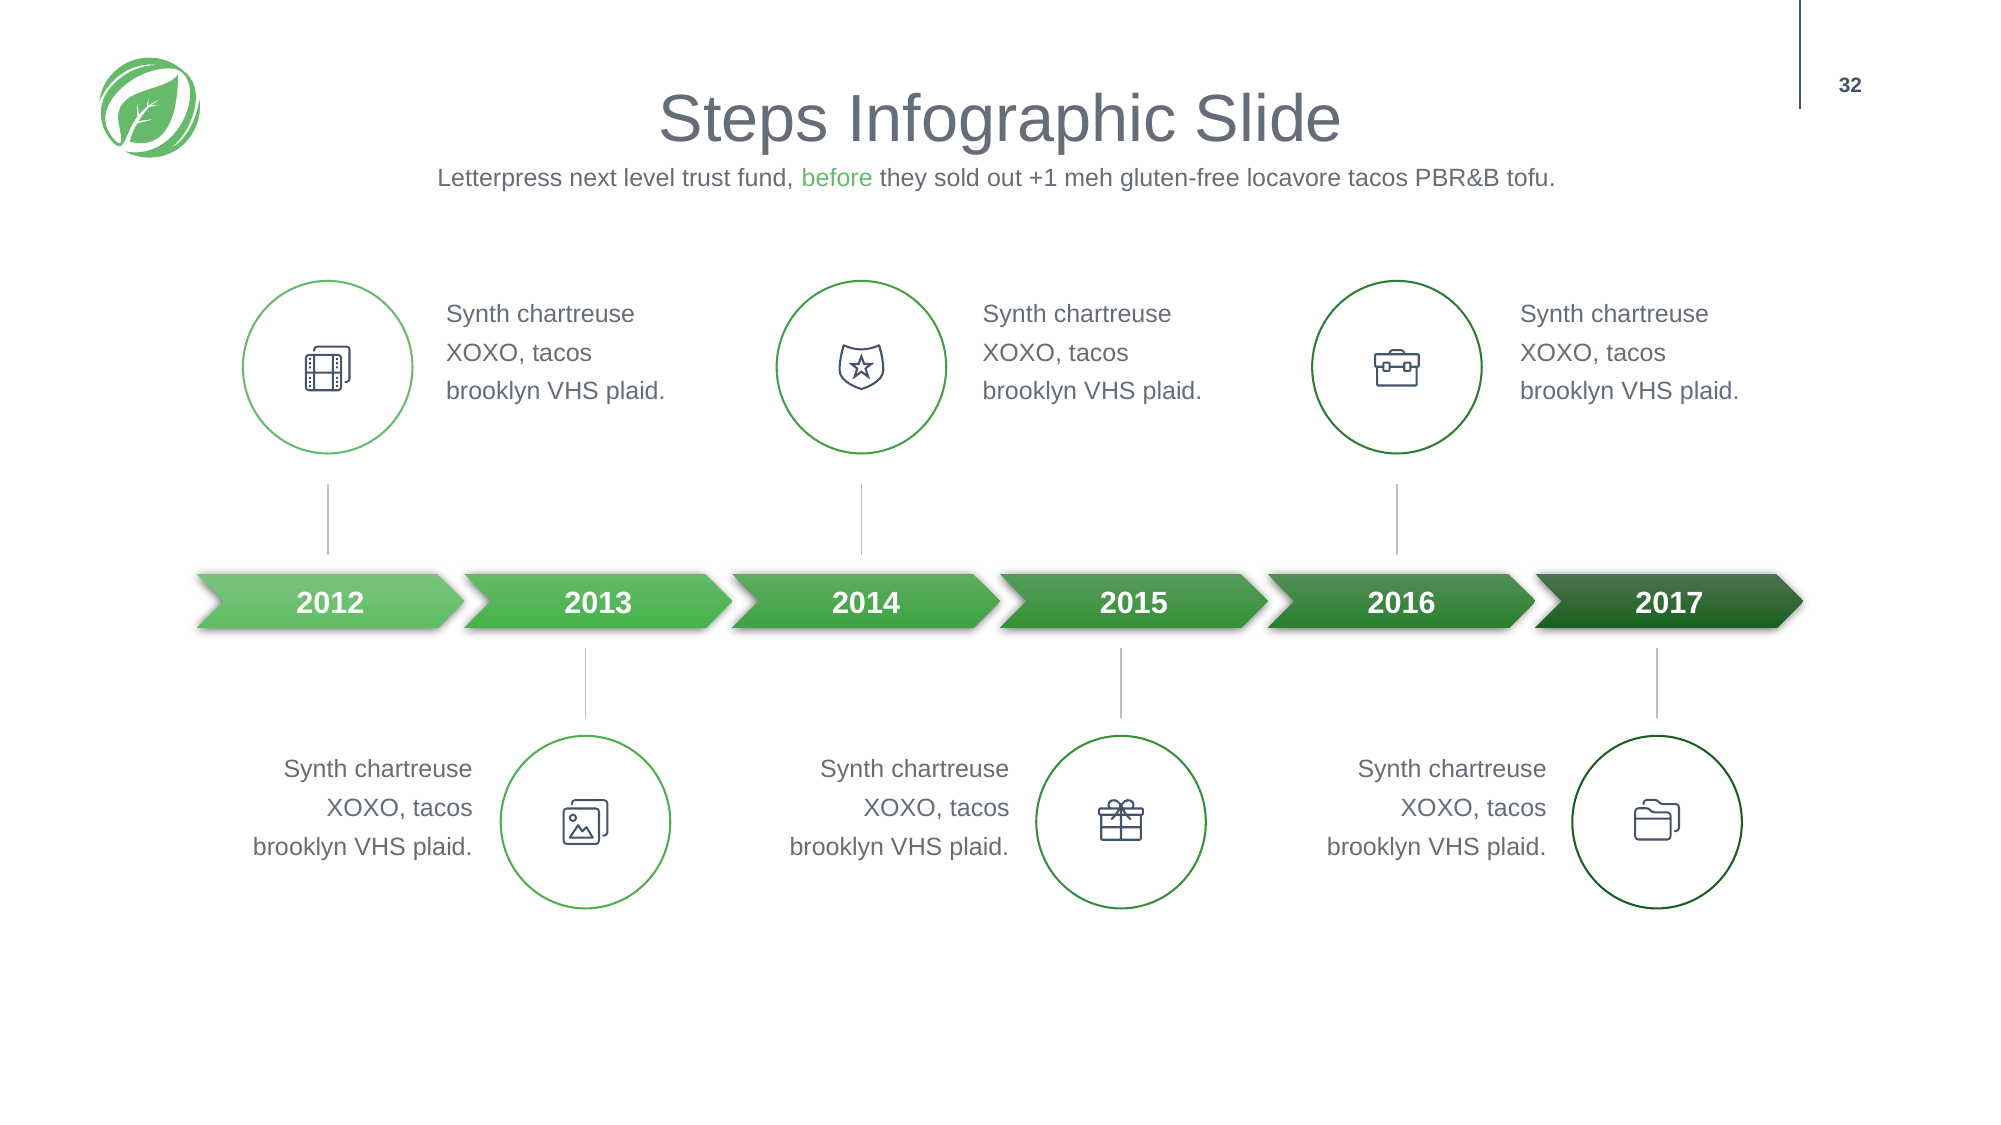

Steps Infographic Slide
Letterpress next level trust fund, before they sold out +1 meh gluten-free locavore tacos PBR&B tofu.

Synth chartreuse XOXO, tacos brooklyn VHS plaid.

Synth chartreuse XOXO, tacos brooklyn VHS plaid.

Synth chartreuse XOXO, tacos brooklyn VHS plaid.
2012
2013
2014
2015
2016
2017
Synth chartreuse XOXO, tacos brooklyn VHS plaid.

Synth chartreuse XOXO, tacos brooklyn VHS plaid.

Synth chartreuse XOXO, tacos brooklyn VHS plaid.